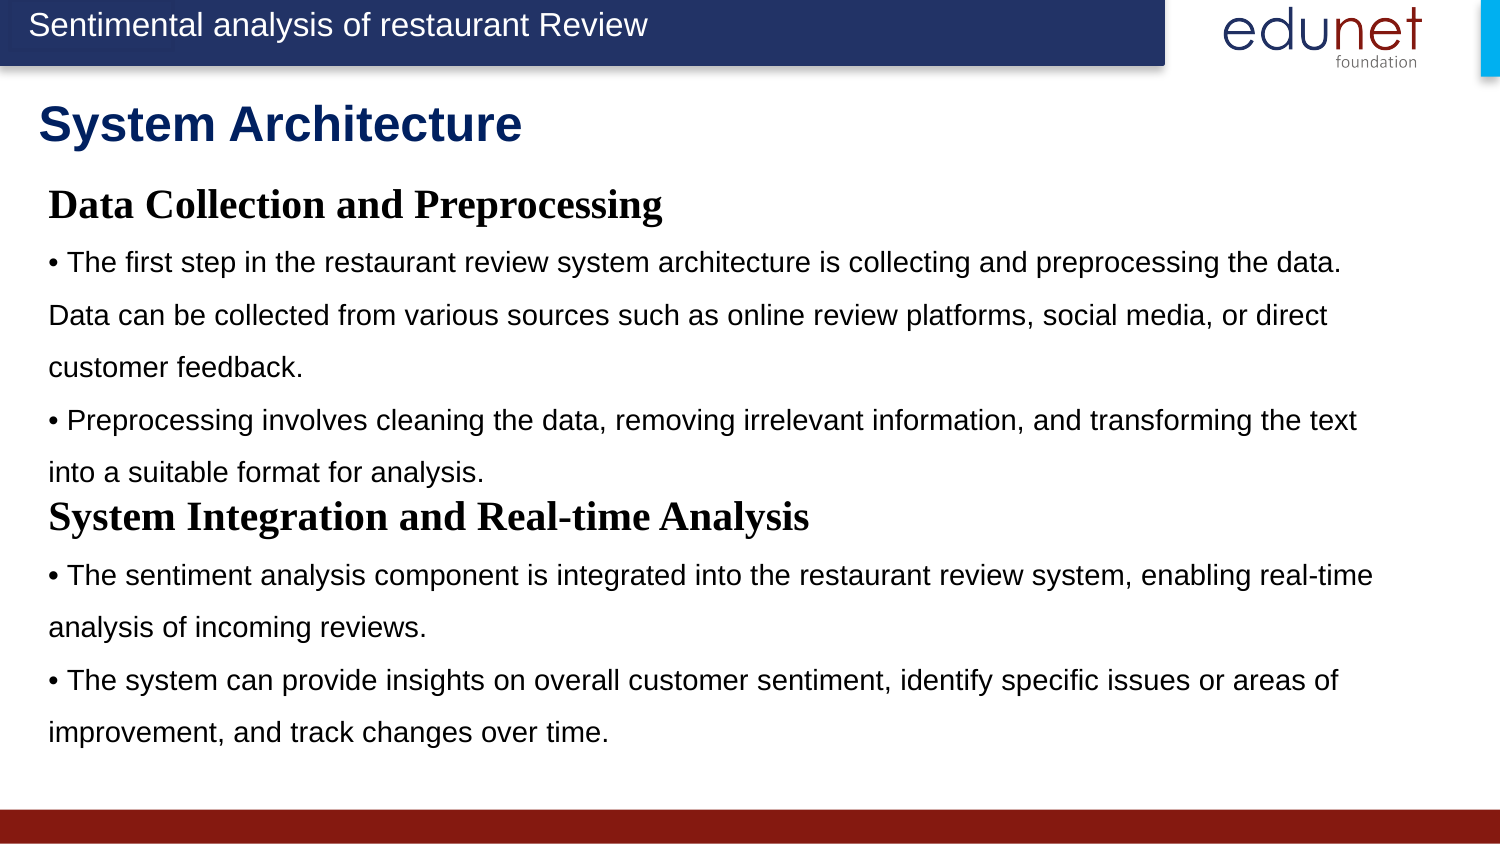

Sentimental analysis of restaurant Review
# System Architecture
Data Collection and Preprocessing
• The first step in the restaurant review system architecture is collecting and preprocessing the data.      Data can be collected from various sources such as online review platforms, social media, or direct customer feedback.
• Preprocessing involves cleaning the data, removing irrelevant information, and transforming the text into a suitable format for analysis.
System Integration and Real-time Analysis
• The sentiment analysis component is integrated into the restaurant review system, enabling real-time analysis of incoming reviews.
• The system can provide insights on overall customer sentiment, identify specific issues or areas of improvement, and track changes over time.